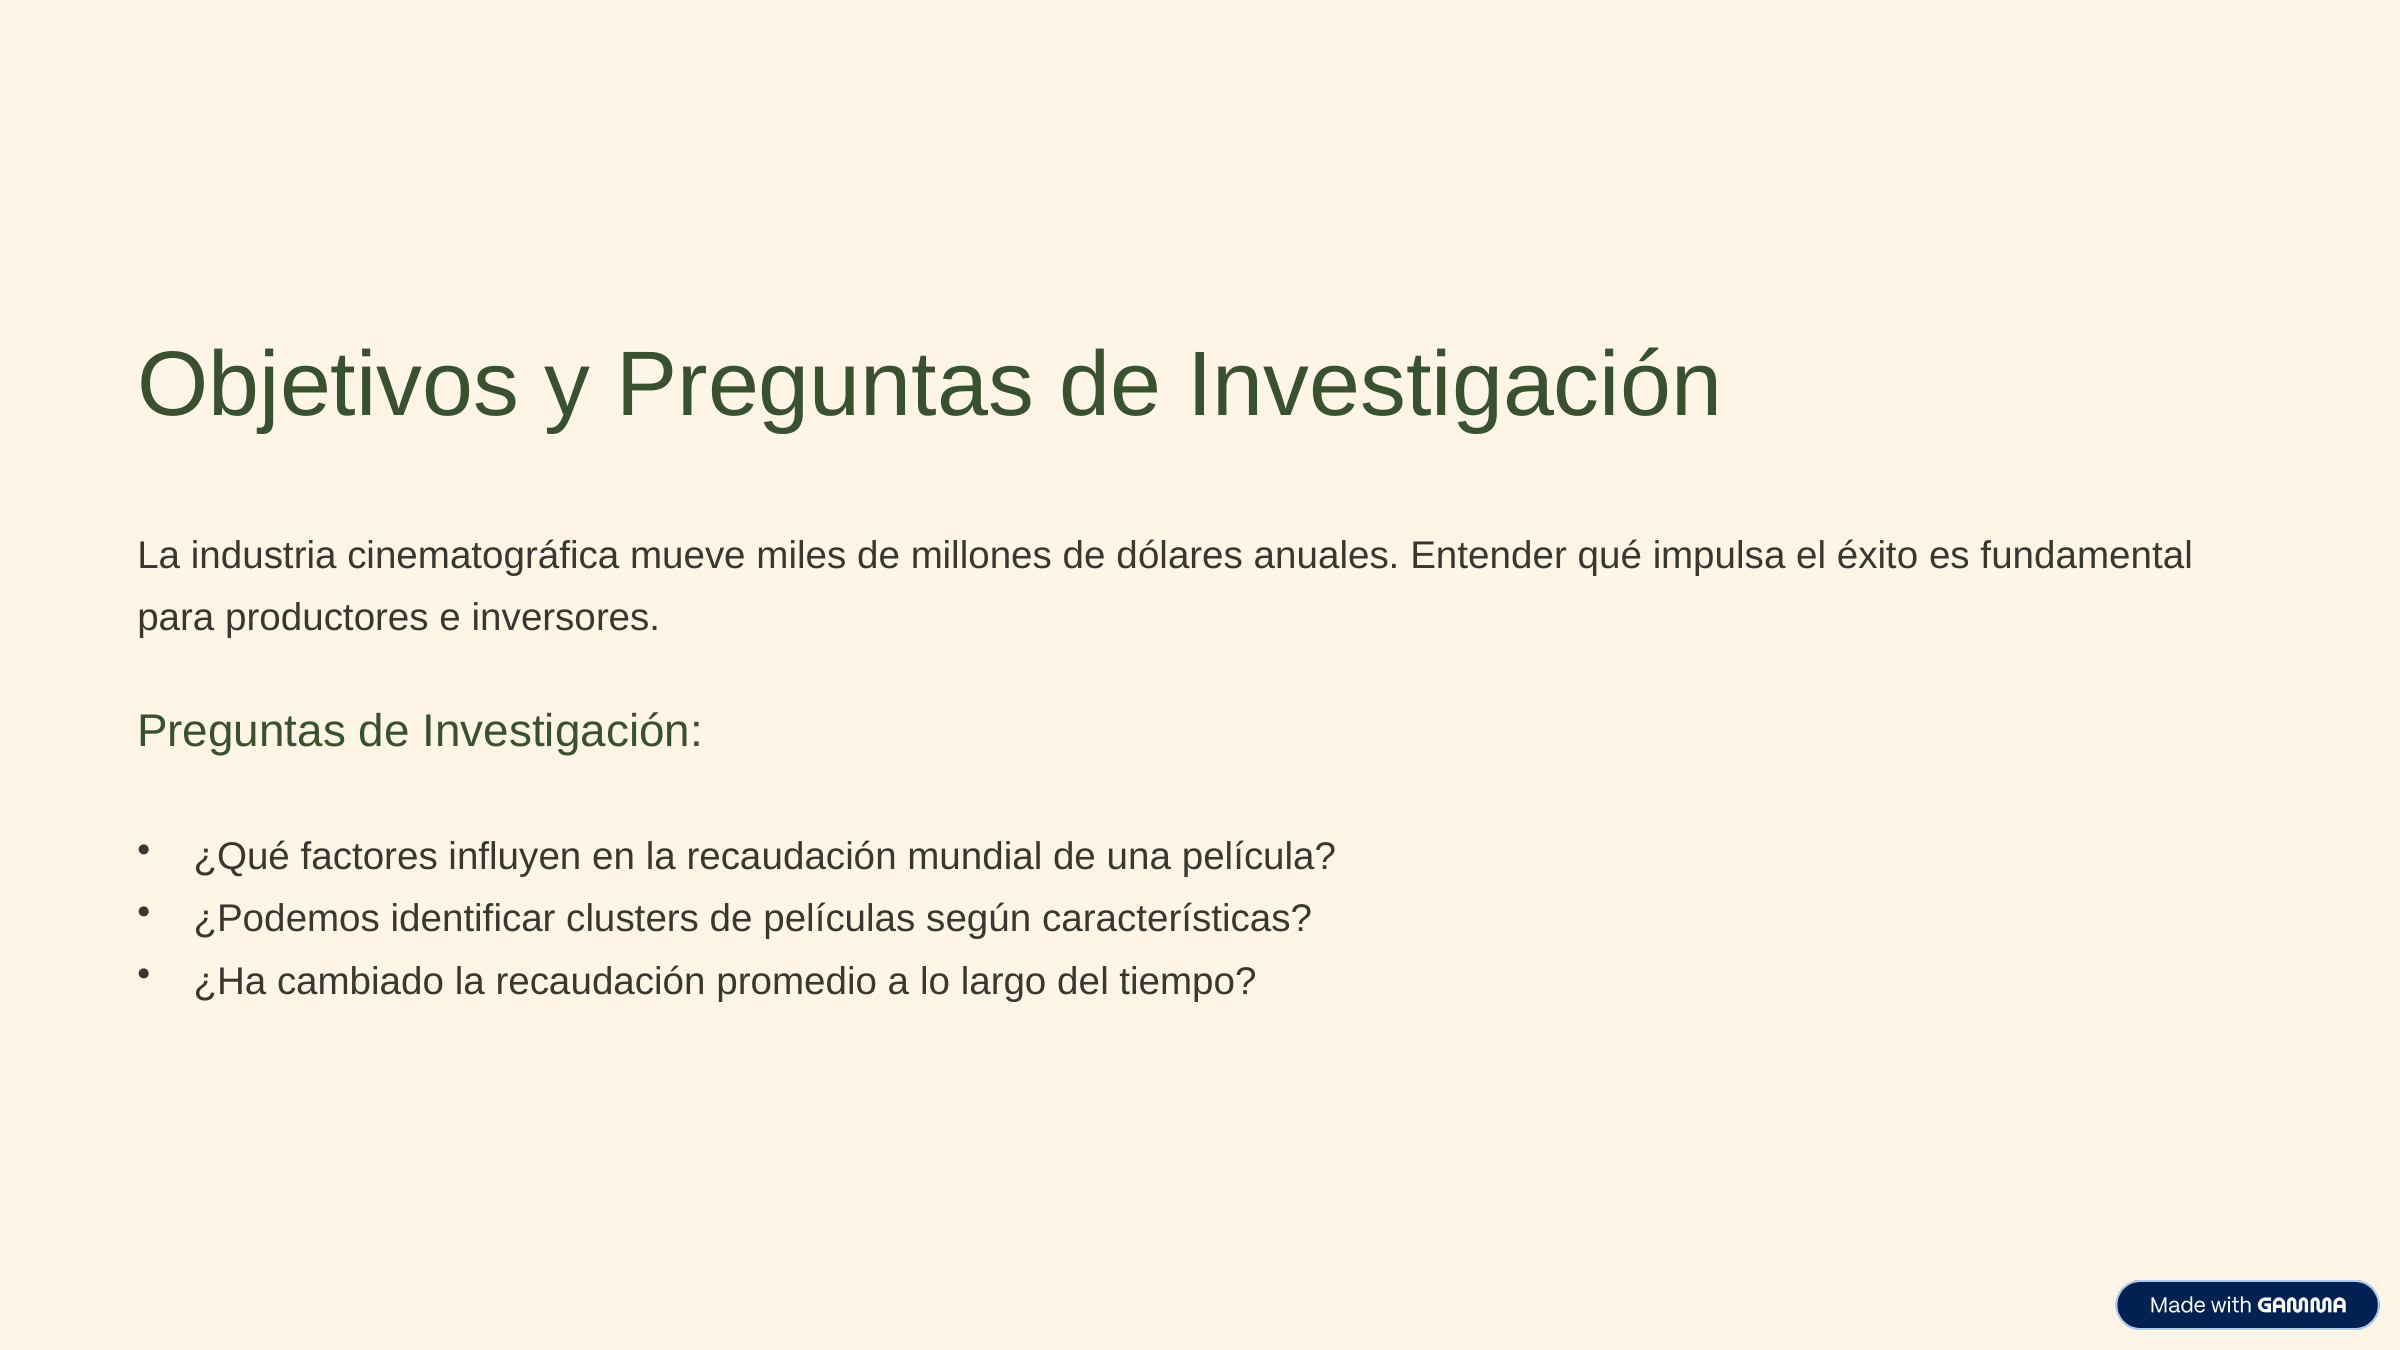

Objetivos y Preguntas de Investigación
La industria cinematográfica mueve miles de millones de dólares anuales. Entender qué impulsa el éxito es fundamental para productores e inversores.
Preguntas de Investigación:
¿Qué factores influyen en la recaudación mundial de una película?
¿Podemos identificar clusters de películas según características?
¿Ha cambiado la recaudación promedio a lo largo del tiempo?